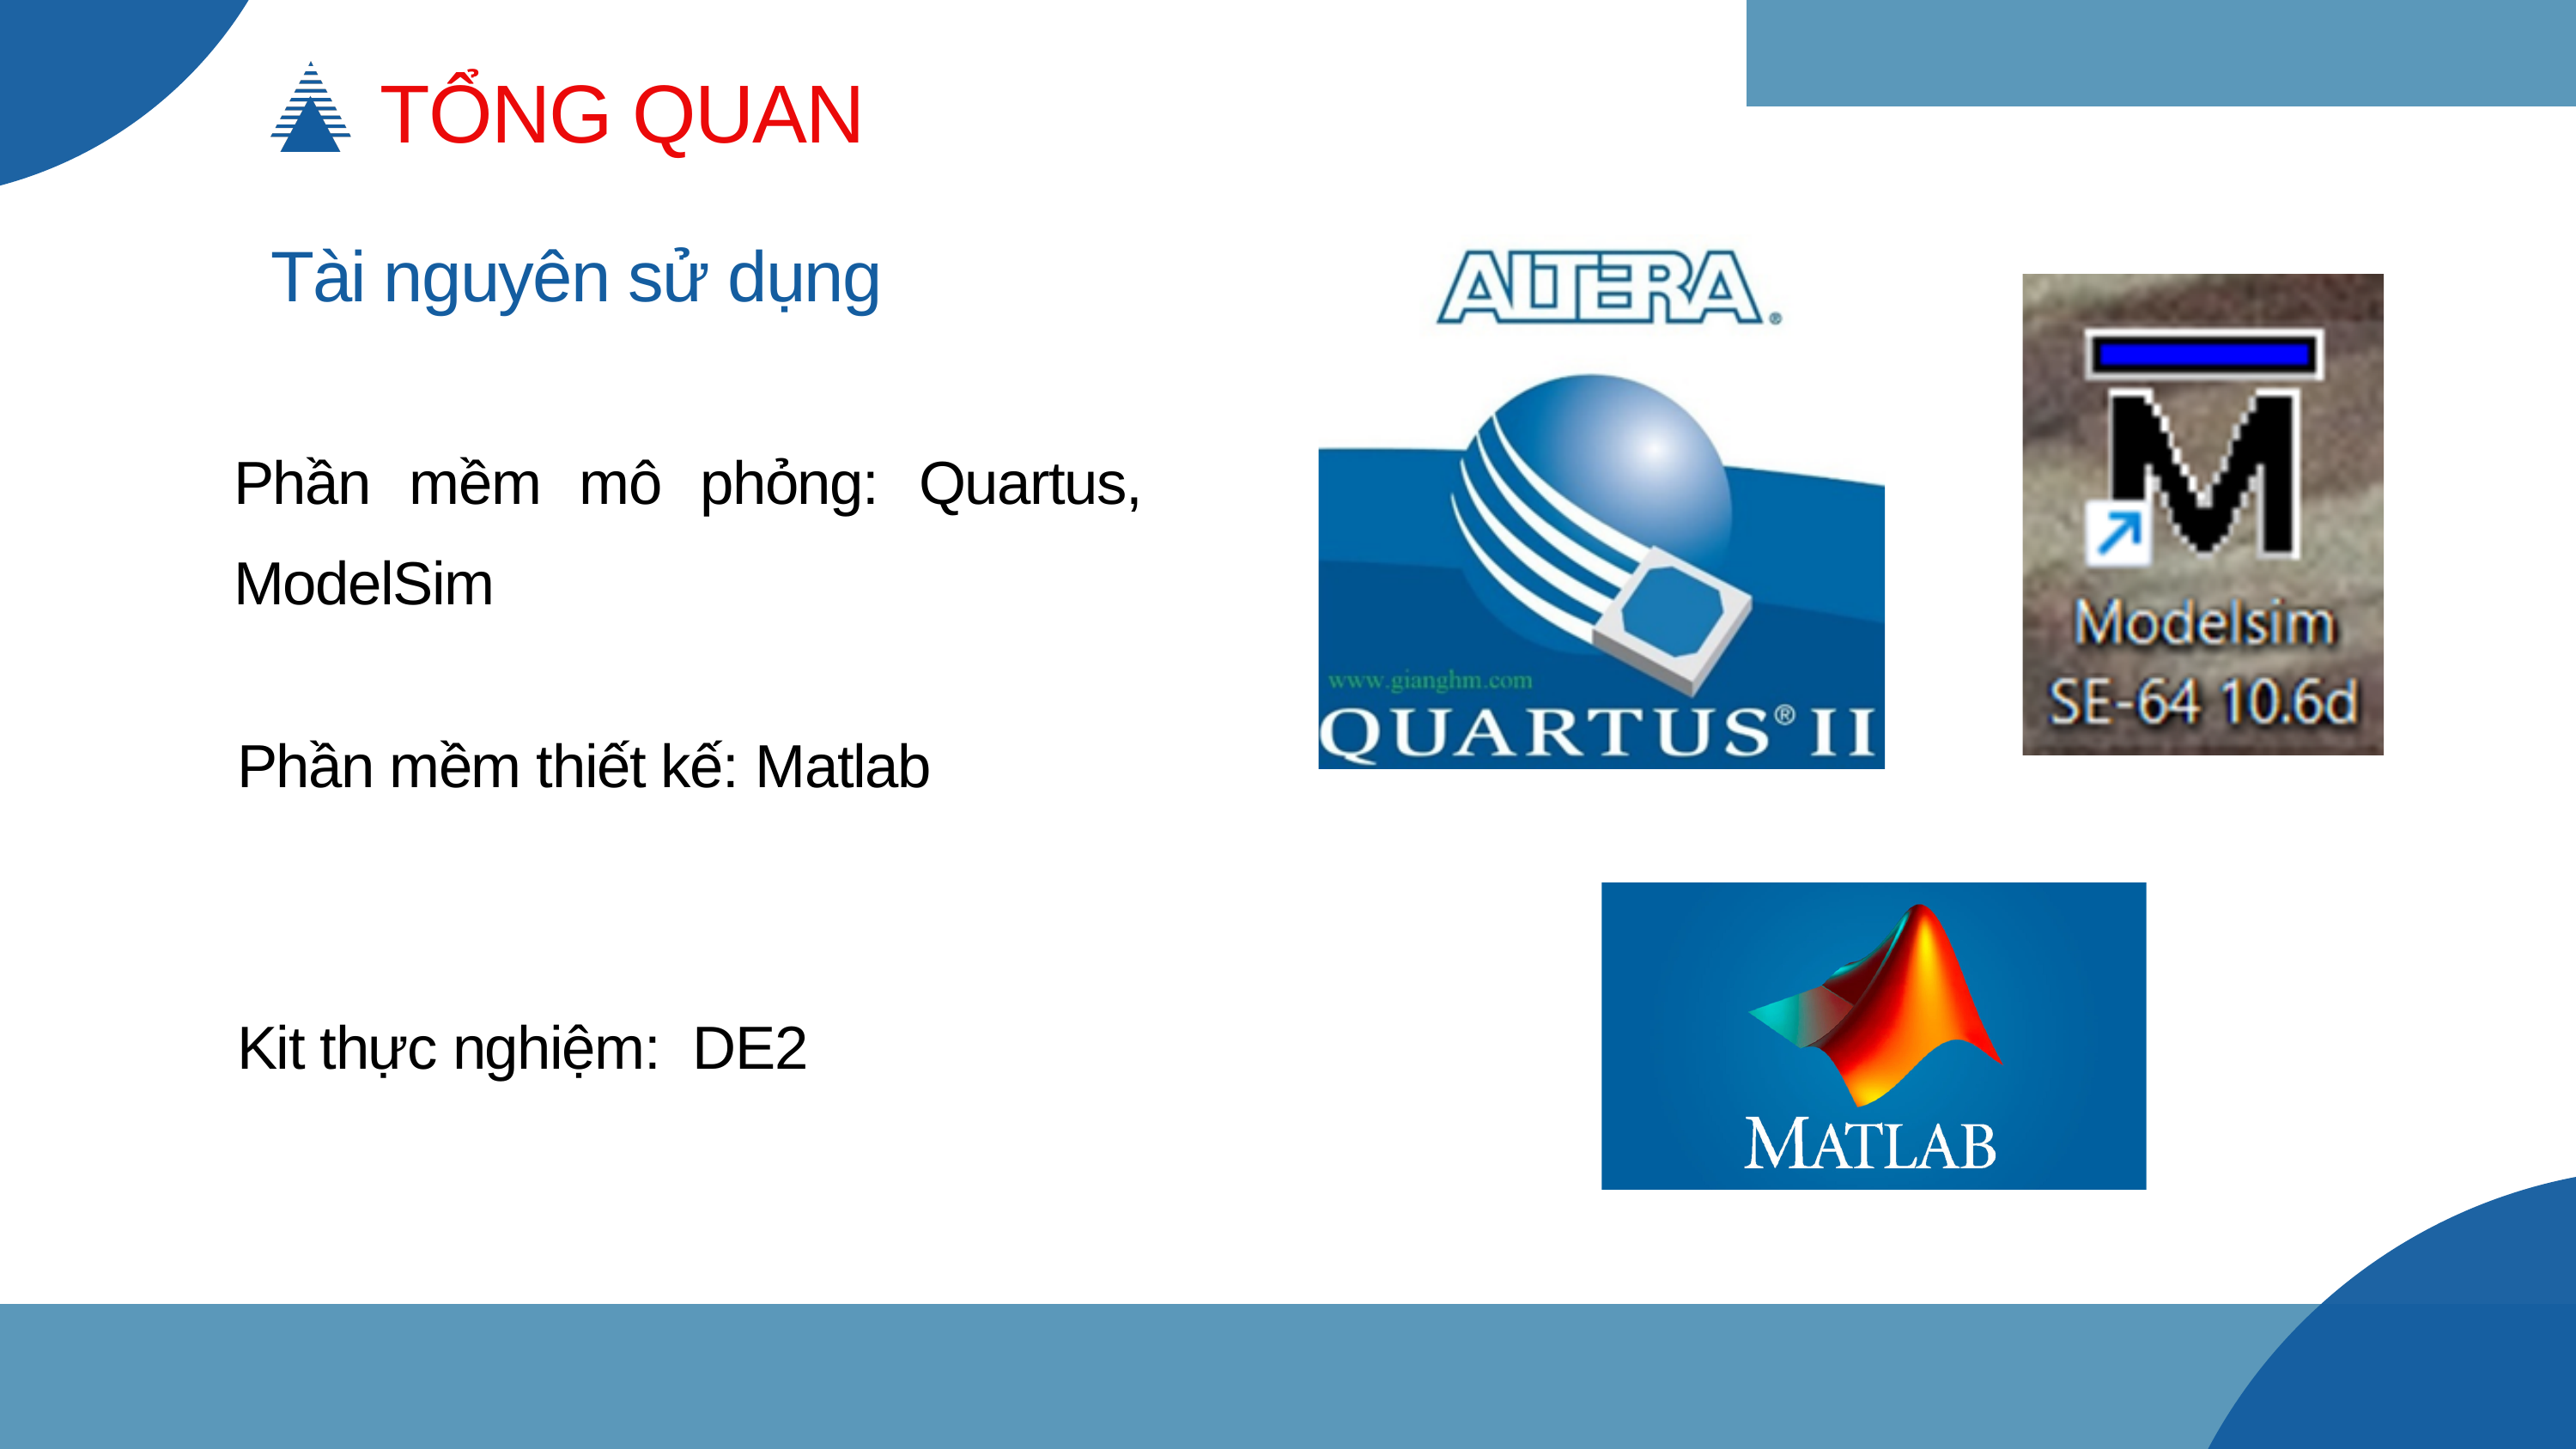

TỔNG QUAN

Tài nguyên sử dụng

Phần mềm mô phỏng: Quartus, ModelSim
Phần mềm thiết kế: Matlab

Kit thực nghiệm:  DE2